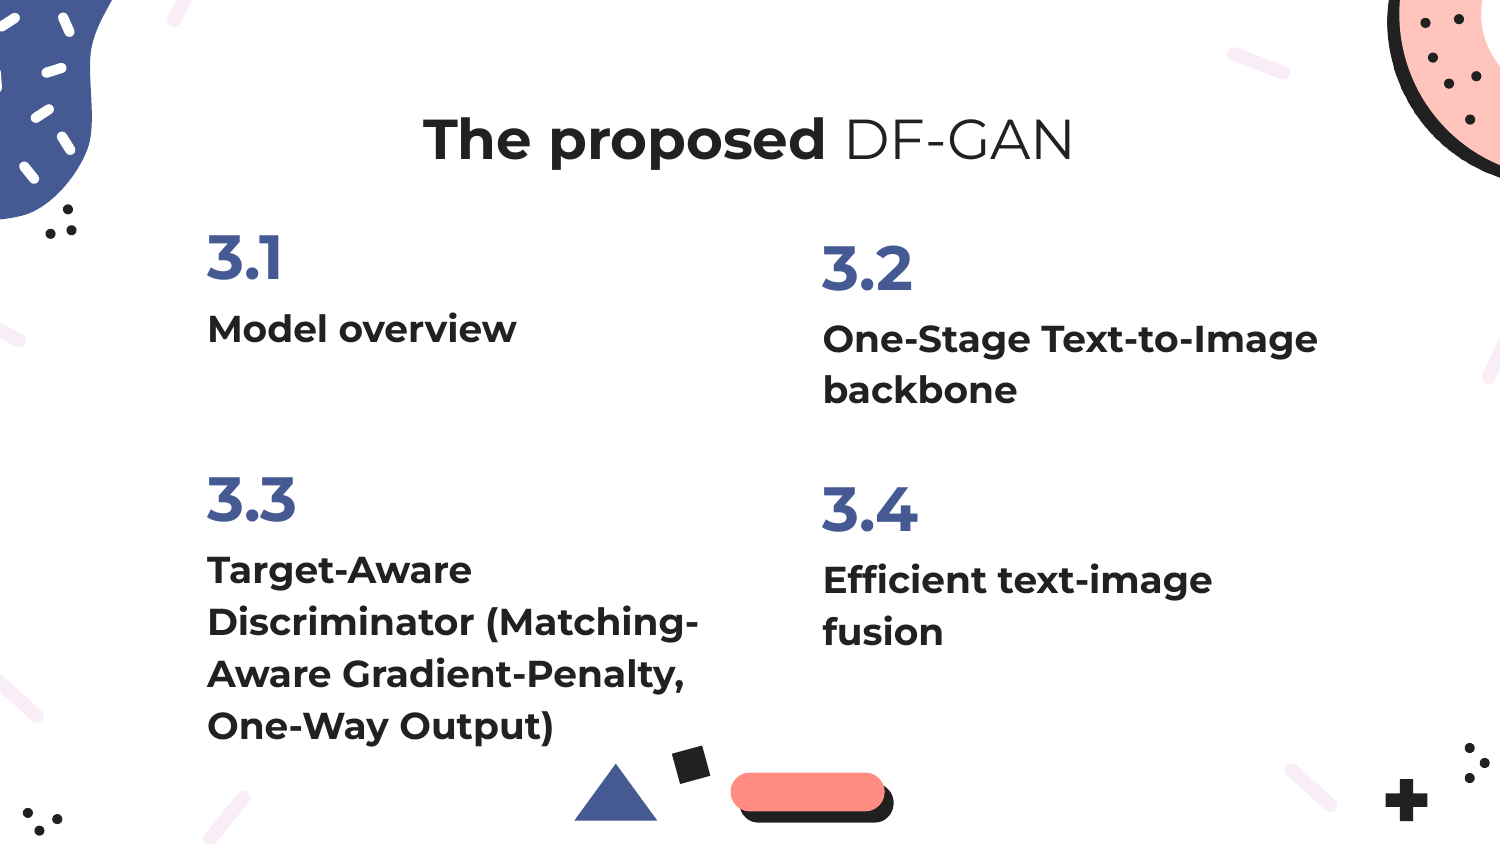

The proposed DF-GAN
3.1
3.2
# Model overview
One-Stage Text-to-Image backbone
3.3
3.4
Target-Aware Discriminator (Matching-Aware Gradient-Penalty, One-Way Output)
Efficient text-image fusion